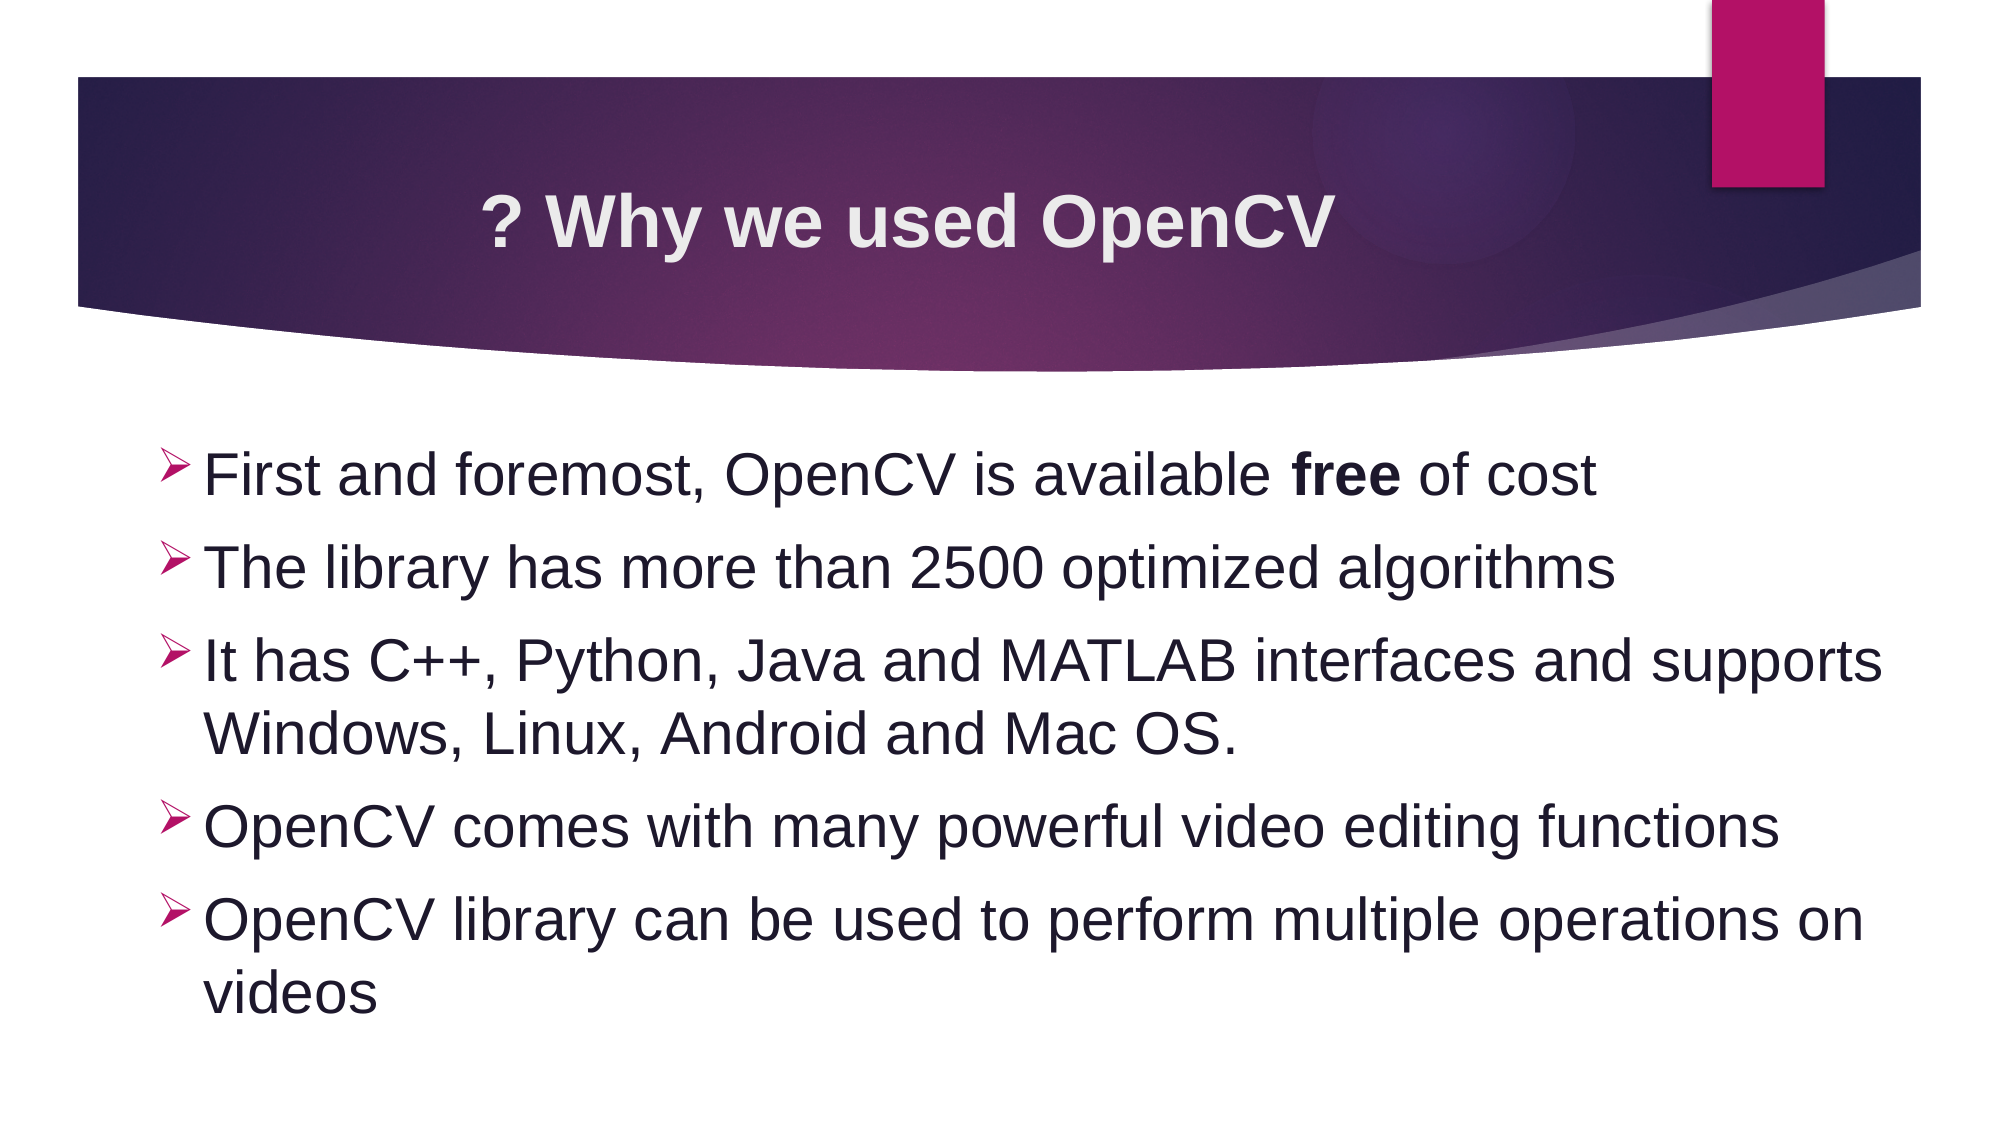

# Why we used OpenCV ?
First and foremost, OpenCV is available free of cost
The library has more than 2500 optimized algorithms
It has C++, Python, Java and MATLAB interfaces and supports Windows, Linux, Android and Mac OS.
OpenCV comes with many powerful video editing functions
OpenCV library can be used to perform multiple operations on videos